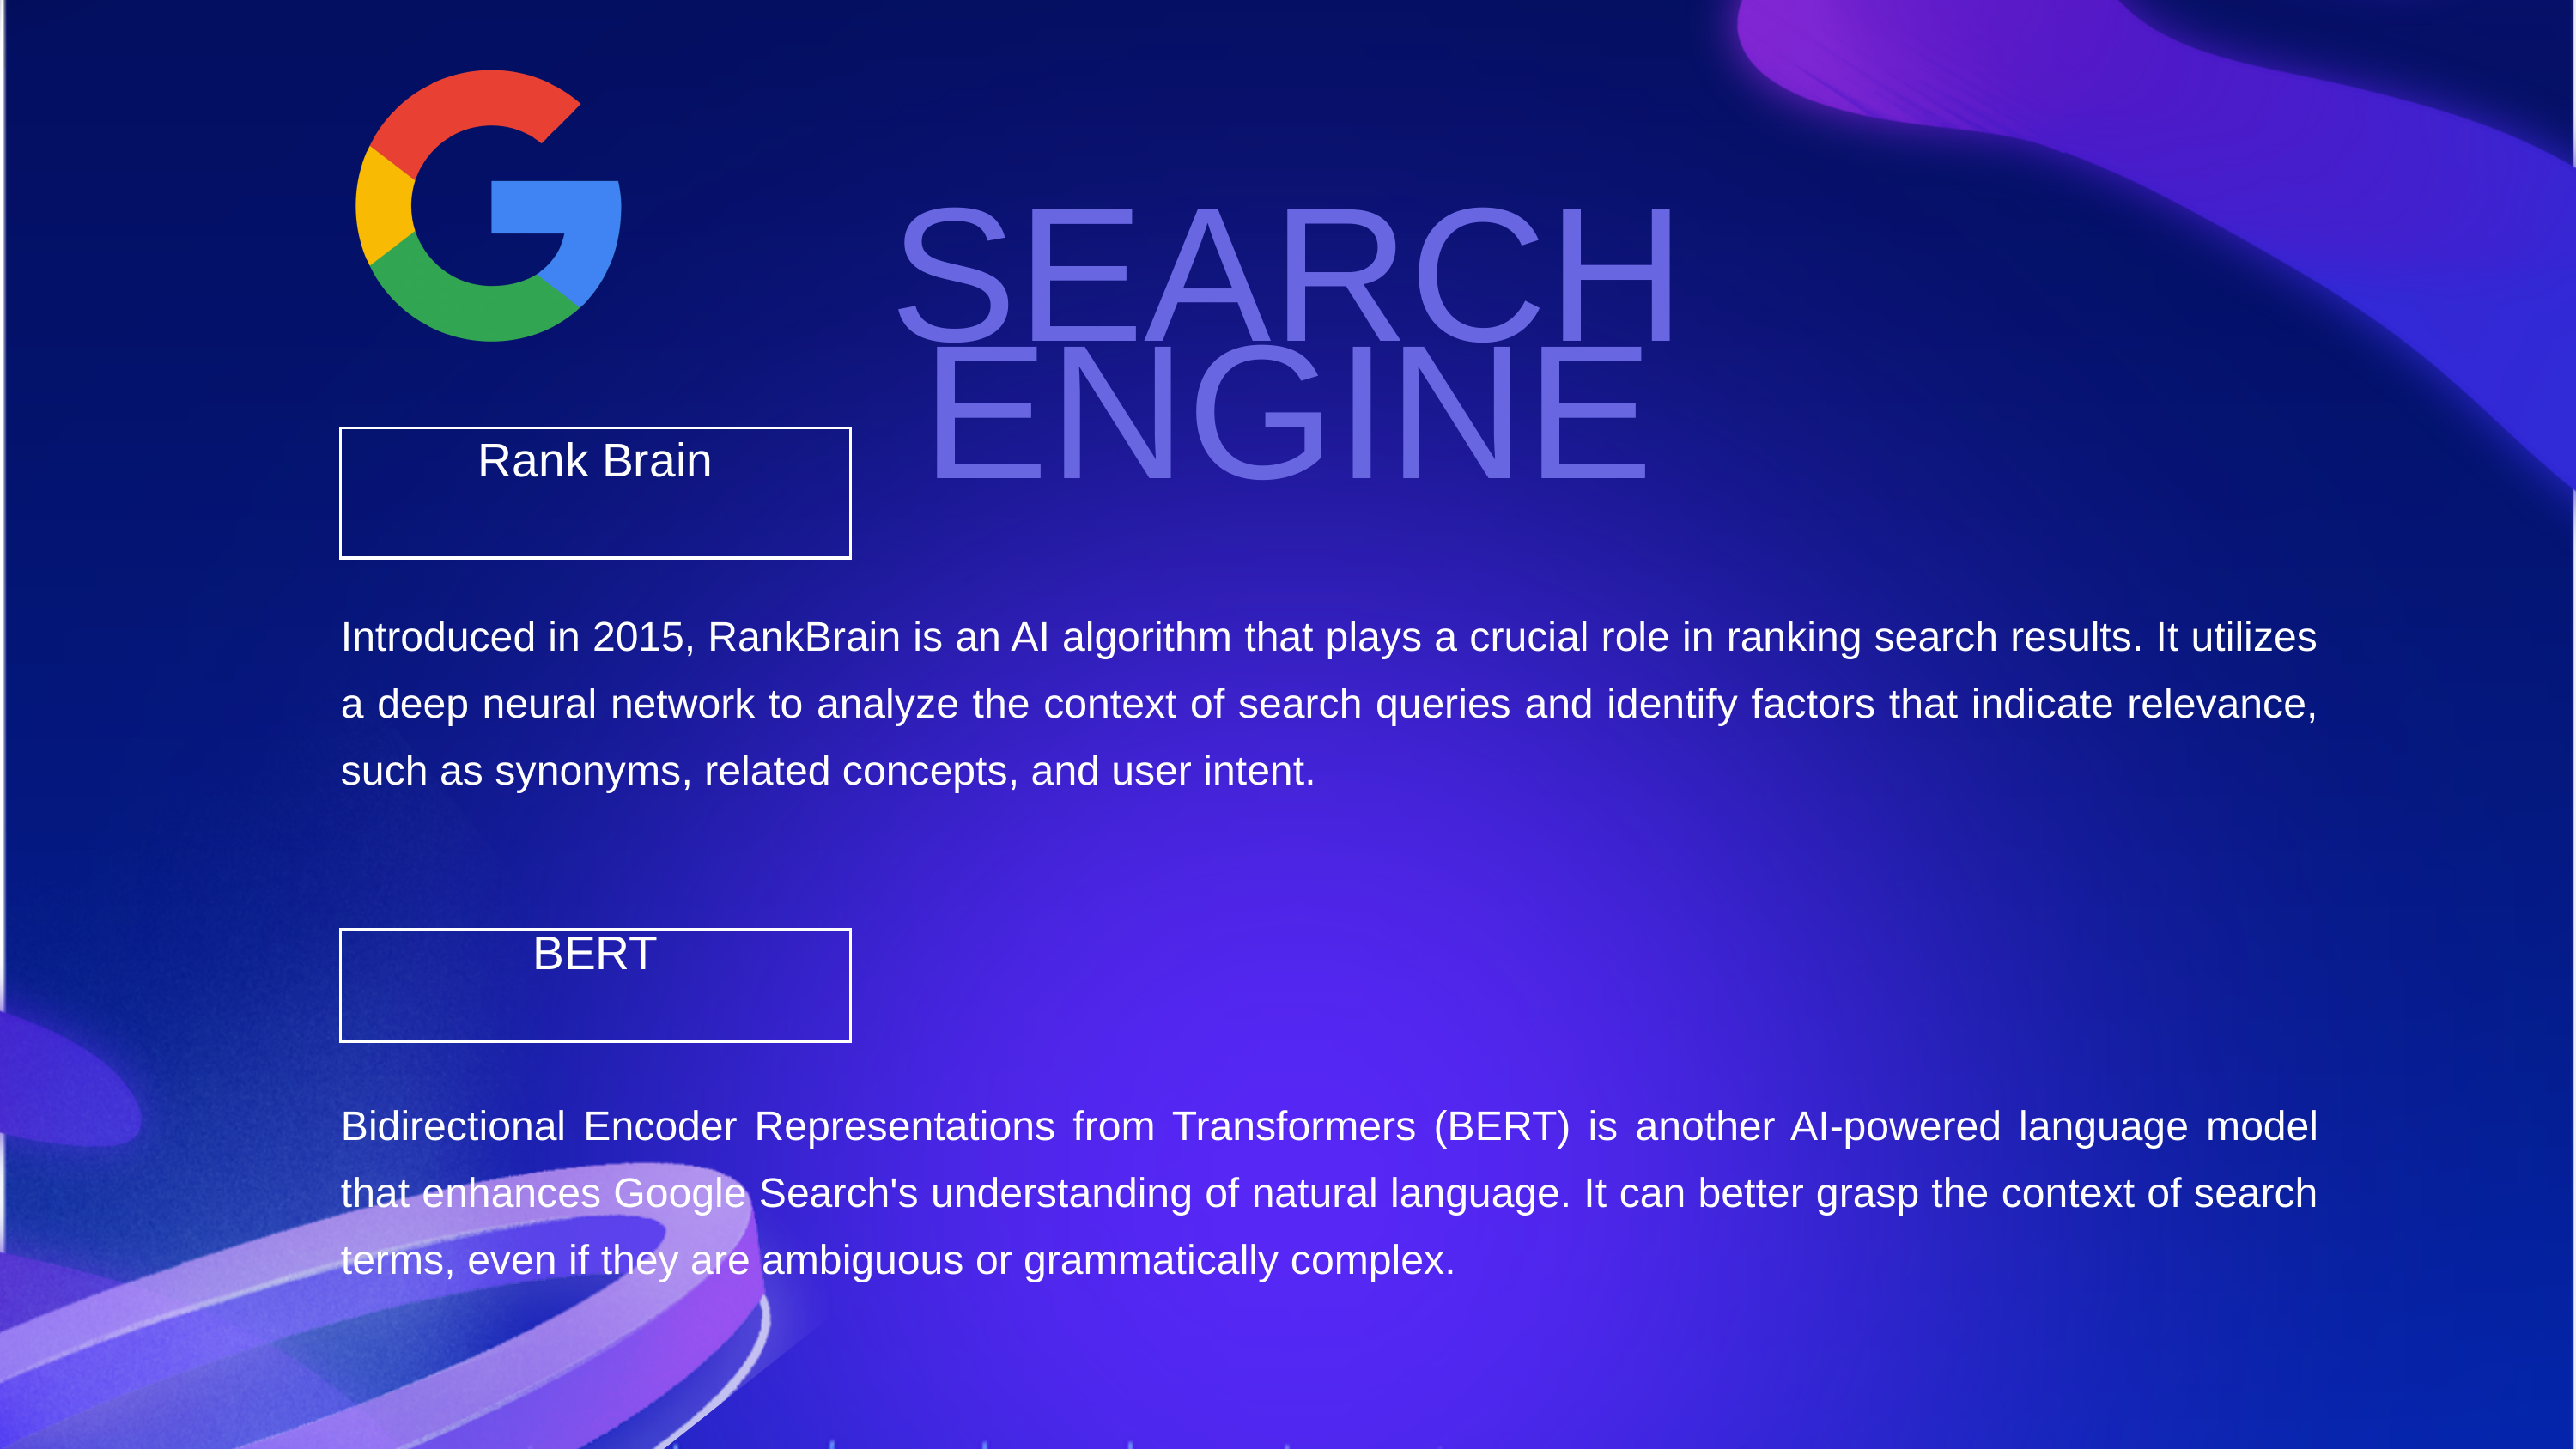

SEARCH ENGINE

Rank Brain
Introduced in 2015, RankBrain is an AI algorithm that plays a crucial role in ranking search results. It utilizes a deep neural network to analyze the context of search queries and identify factors that indicate relevance, such as synonyms, related concepts, and user intent.

BERT
Bidirectional Encoder Representations from Transformers (BERT) is another AI-powered language model that enhances Google Search's understanding of natural language. It can better grasp the context of search terms, even if they are ambiguous or grammatically complex.